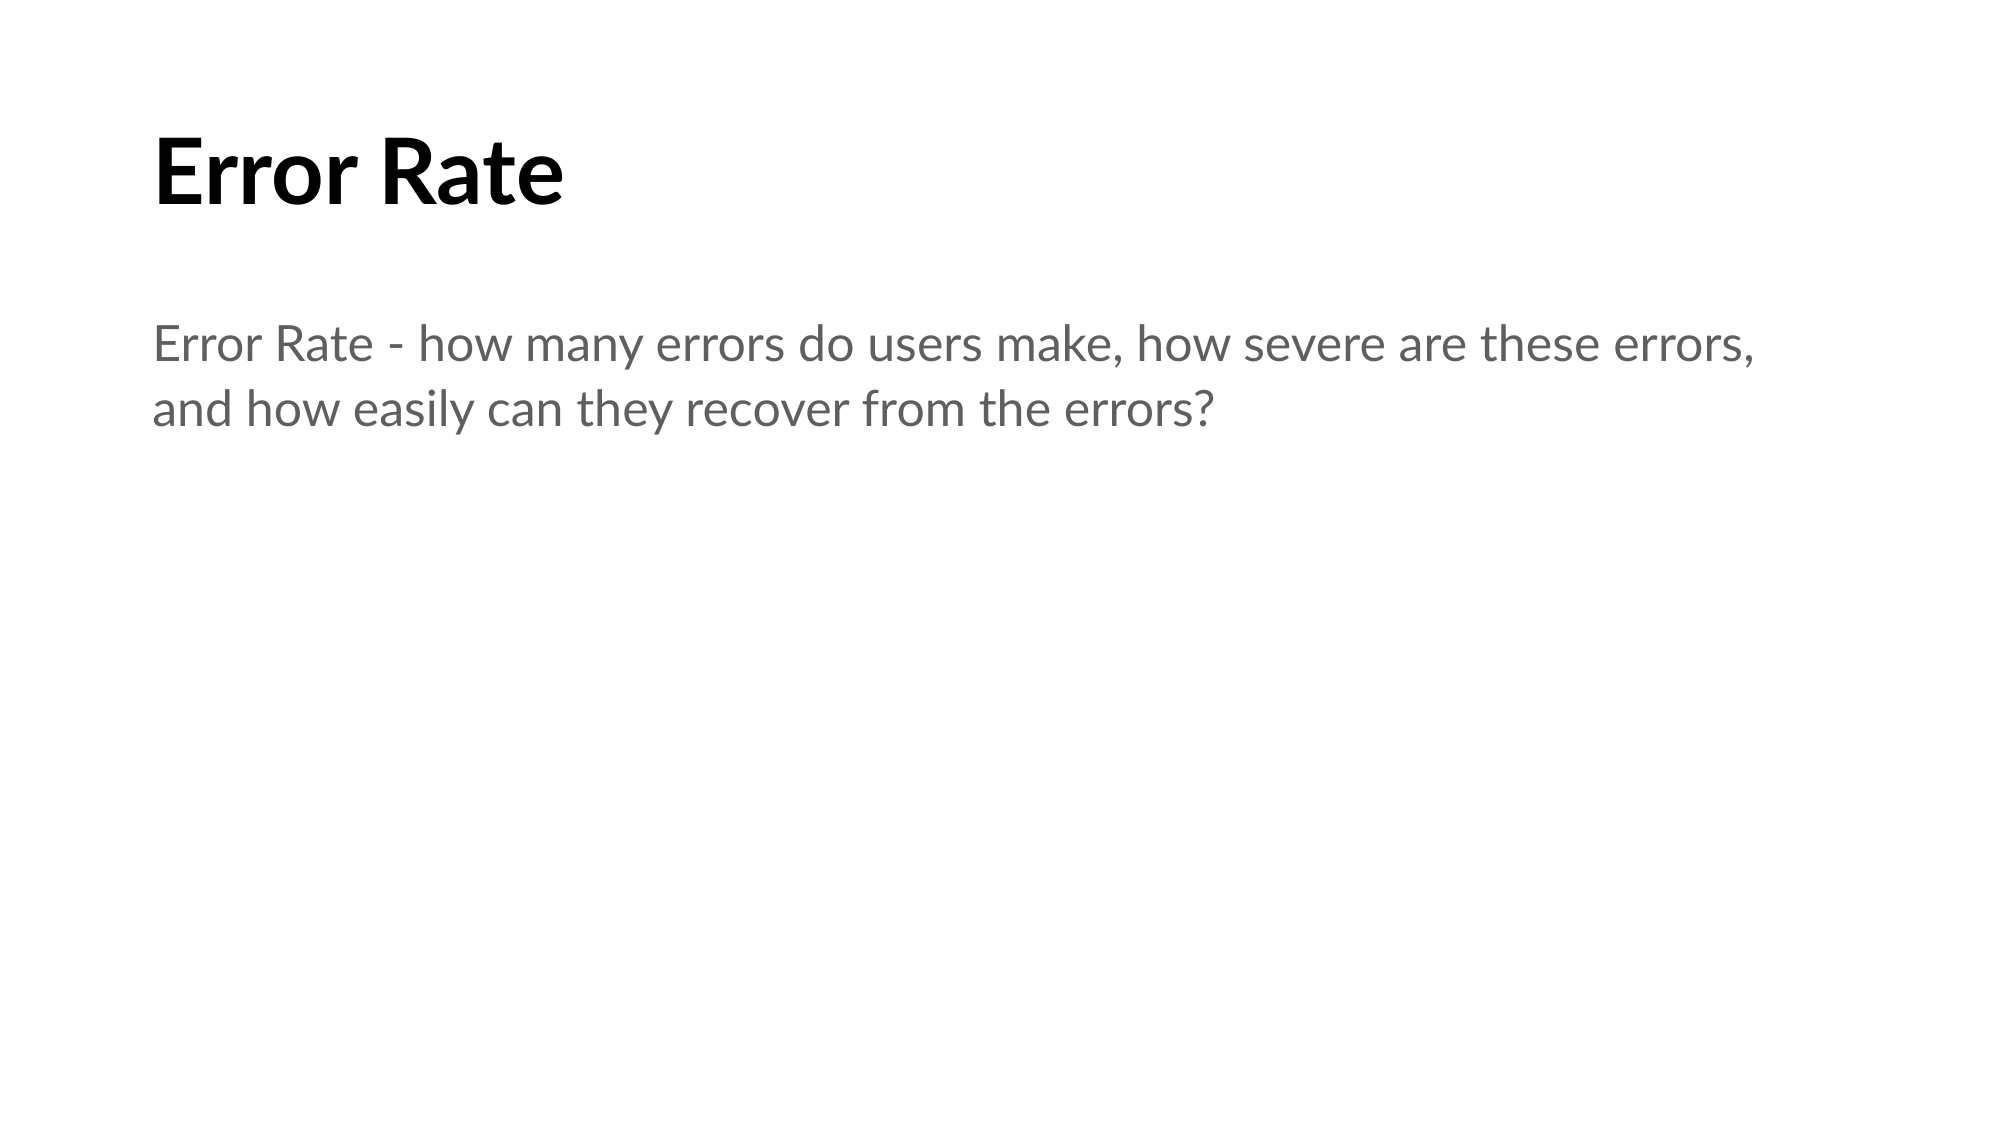

# Error Rate
Error Rate - how many errors do users make, how severe are these errors, and how easily can they recover from the errors?